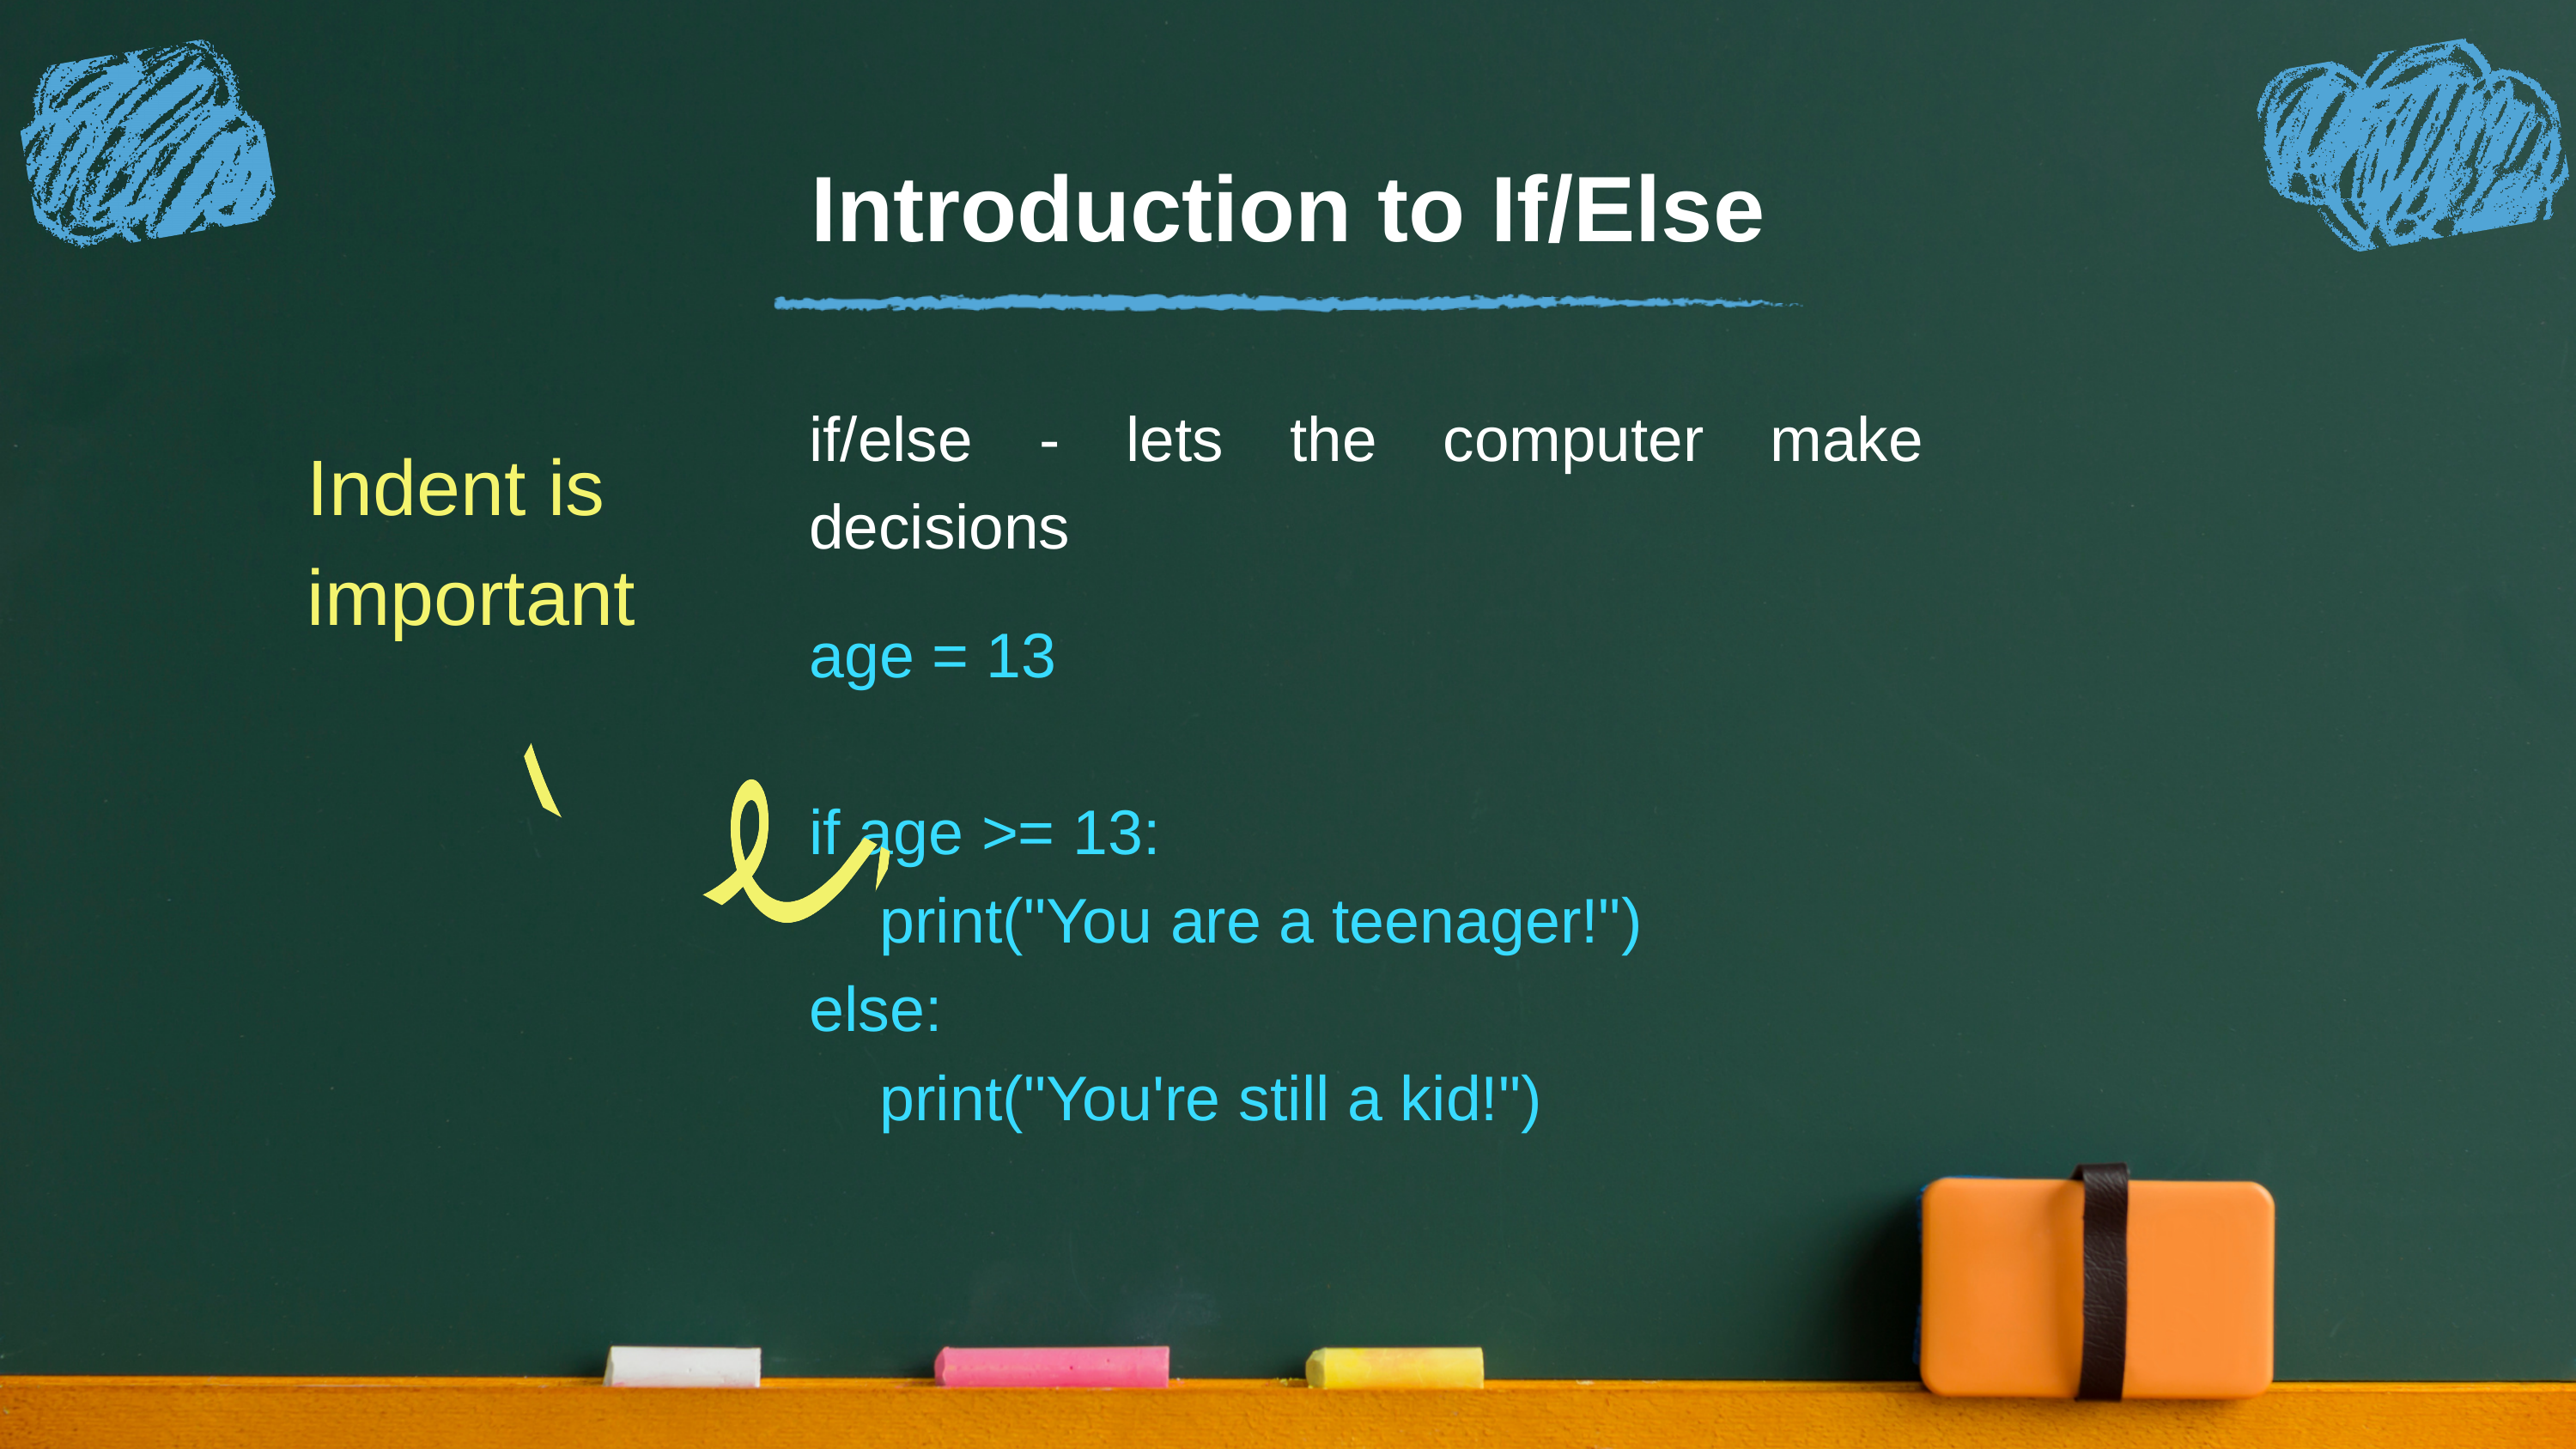

Introduction to If/Else

if/else - lets the computer make decisions
Indent is important
age = 13

if age >= 13:
    print("You are a teenager!")
else:
    print("You're still a kid!")